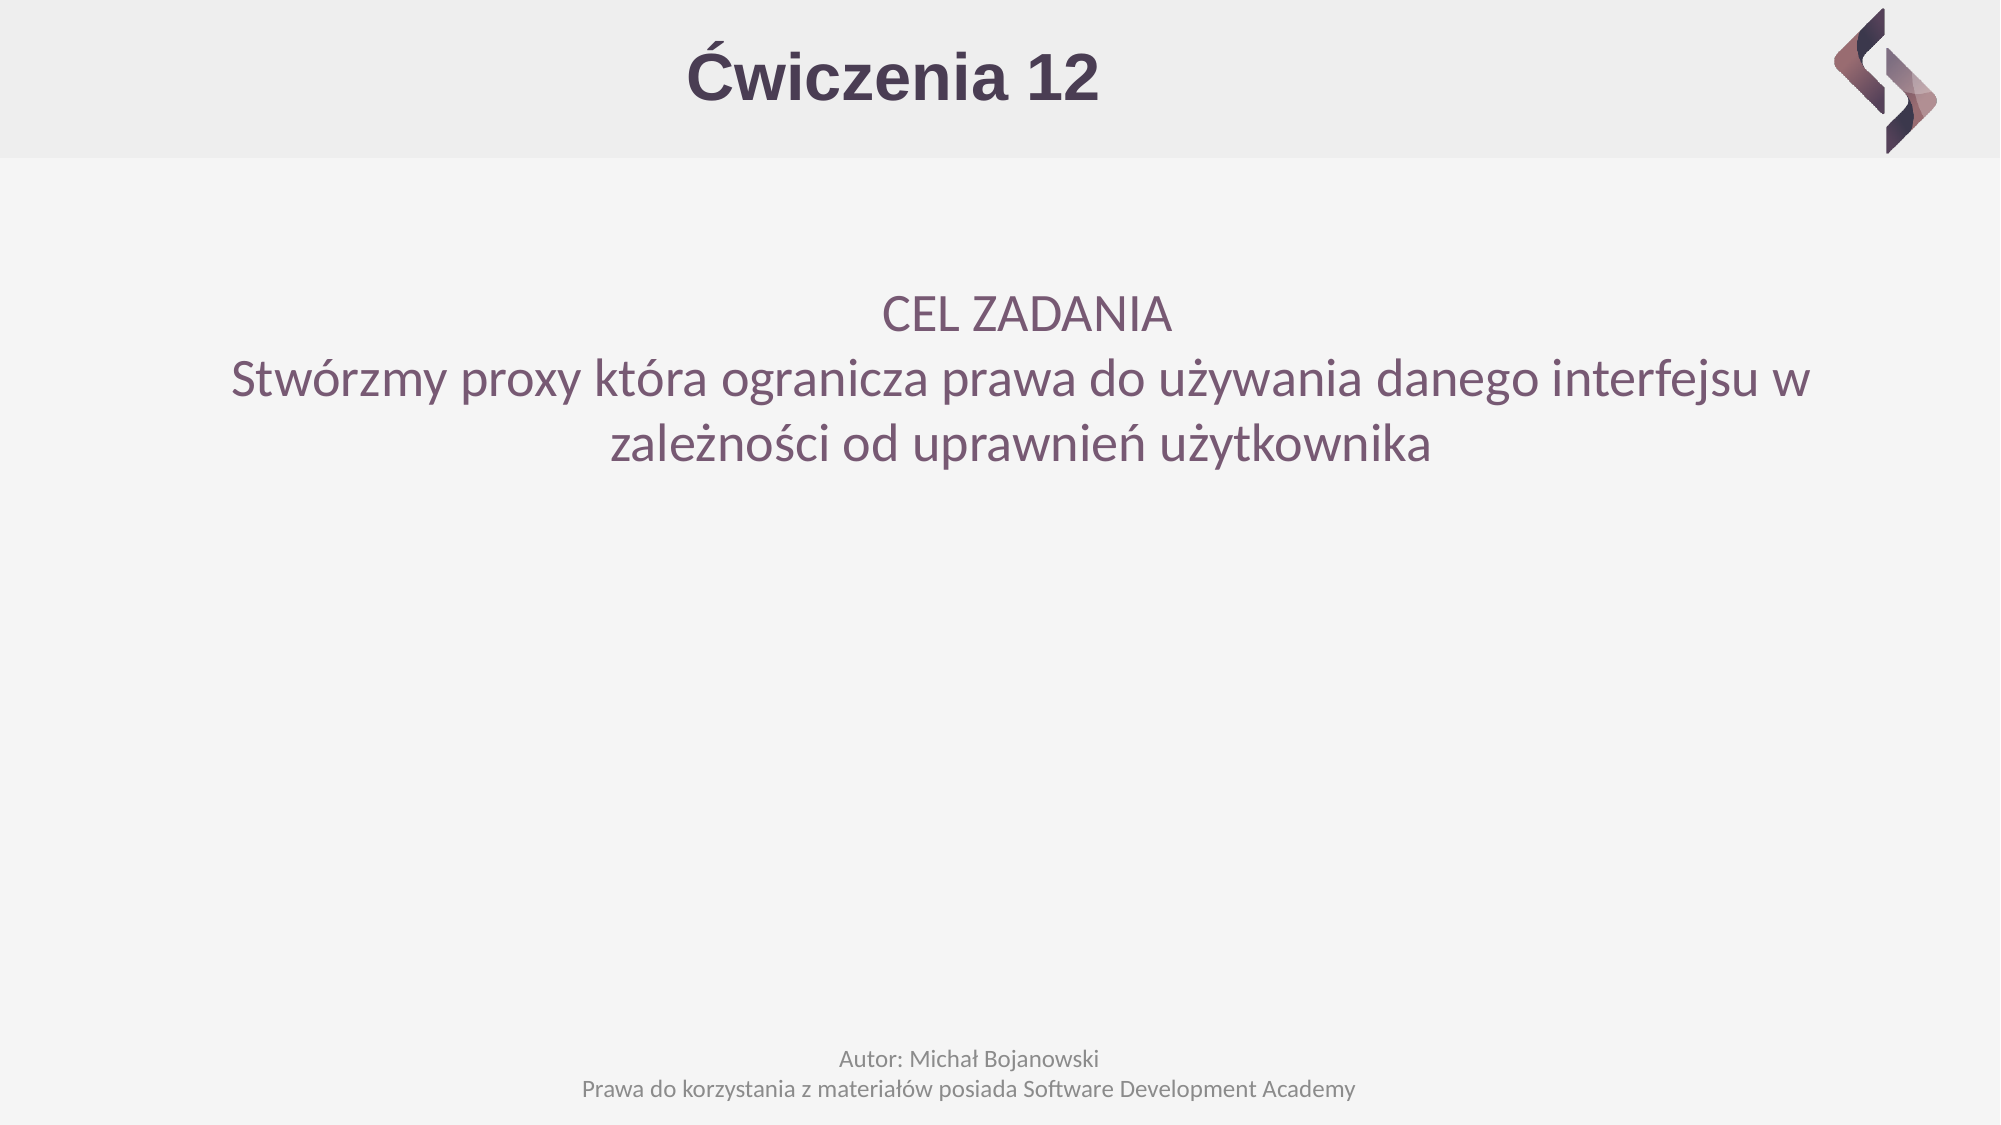

# Ćwiczenia 12

 CEL ZADANIA
Stwórzmy proxy która ogranicza prawa do używania danego interfejsu w zależności od uprawnień użytkownika
Autor: Michał Bojanowski
Prawa do korzystania z materiałów posiada Software Development Academy